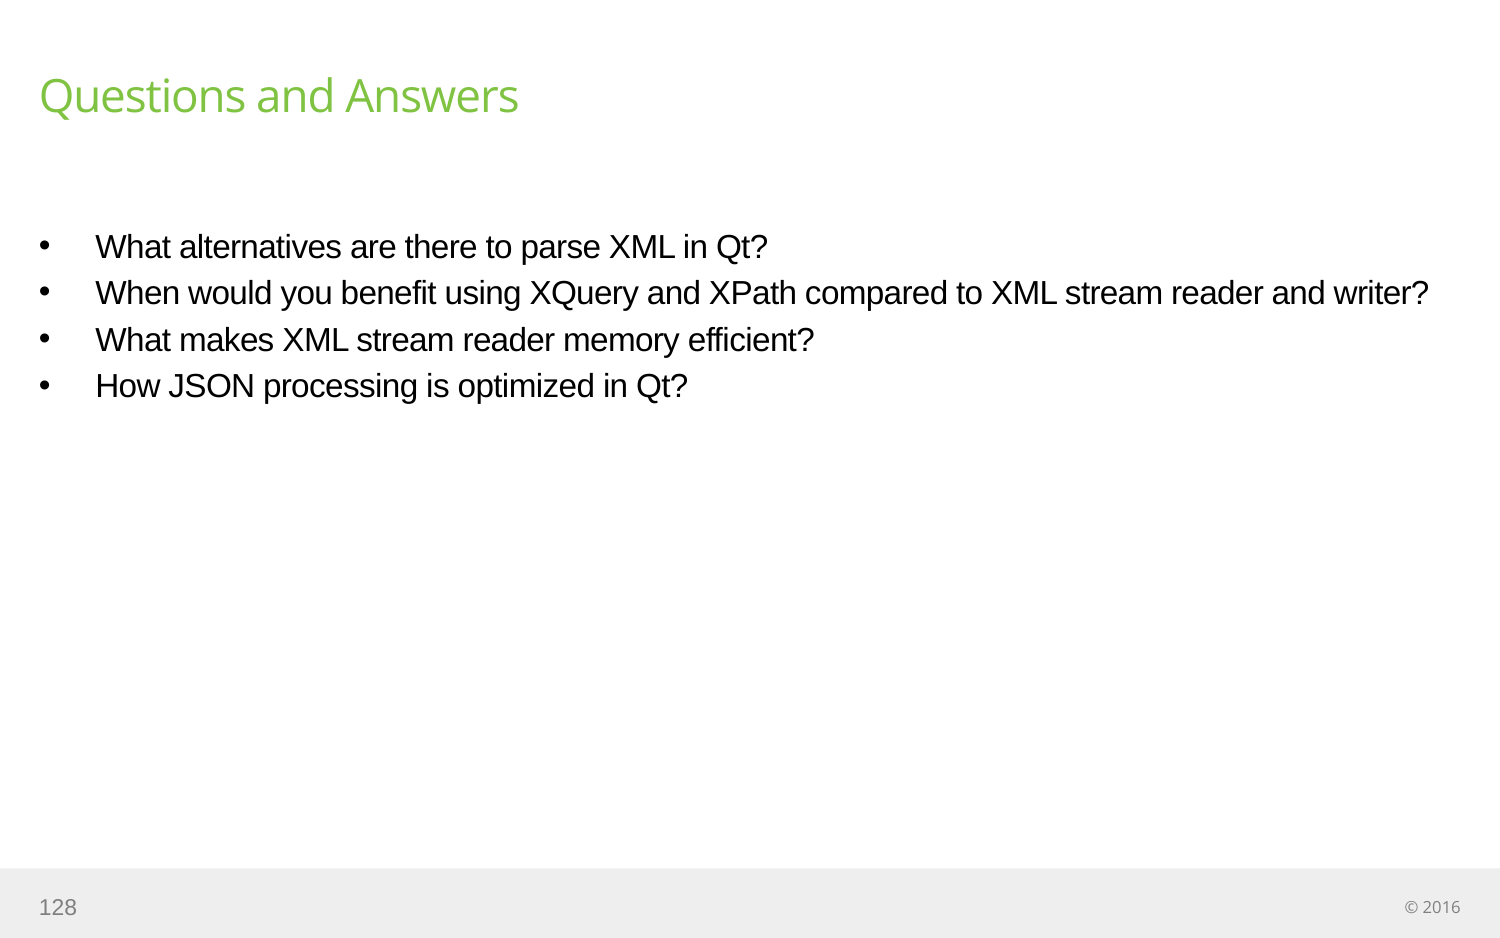

# Questions and Answers
What alternatives are there to parse XML in Qt?
When would you benefit using XQuery and XPath compared to XML stream reader and writer?
What makes XML stream reader memory efficient?
How JSON processing is optimized in Qt?

128
© 2016